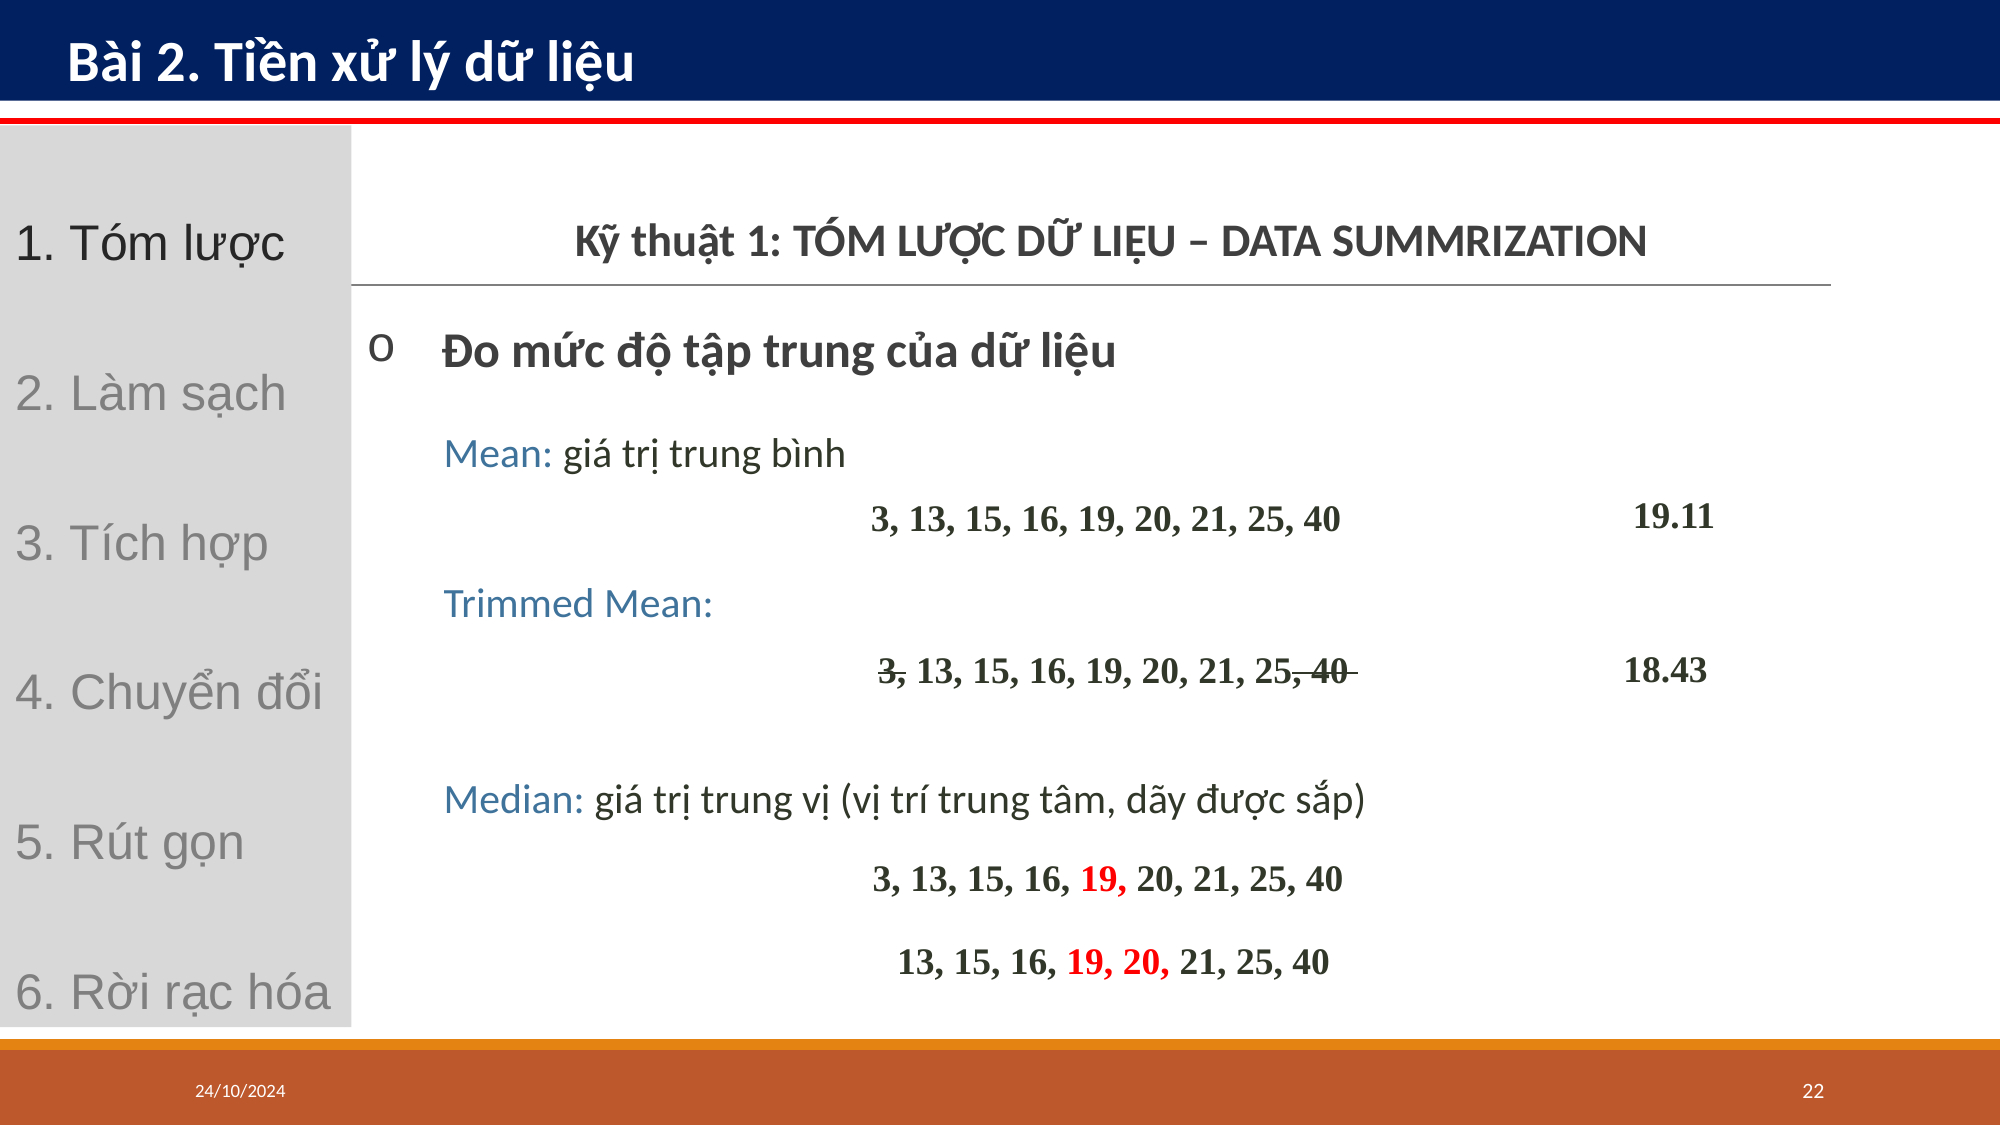

# Bài 2. Tiền xử lý dữ liệu
1. Tóm lược
2. Làm sạch
3. Tích hợp
4. Chuyển đổi
5. Rút gọn
6. Rời rạc hóa
Kỹ thuật 1: TÓM LƯỢC DỮ LIỆU – DATA SUMMRIZATION
Đo mức độ tập trung của dữ liệu
Mean: giá trị trung bình
19.11
3, 13, 15, 16, 19, 20, 21, 25, 40
Trimmed Mean:
18.43
3, 13, 15, 16, 19, 20, 21, 25, 40
Median: giá trị trung vị (vị trí trung tâm, dãy được sắp)
3, 13, 15, 16, 19, 20, 21, 25, 40
13, 15, 16, 19, 20, 21, 25, 40
24/10/2024
22